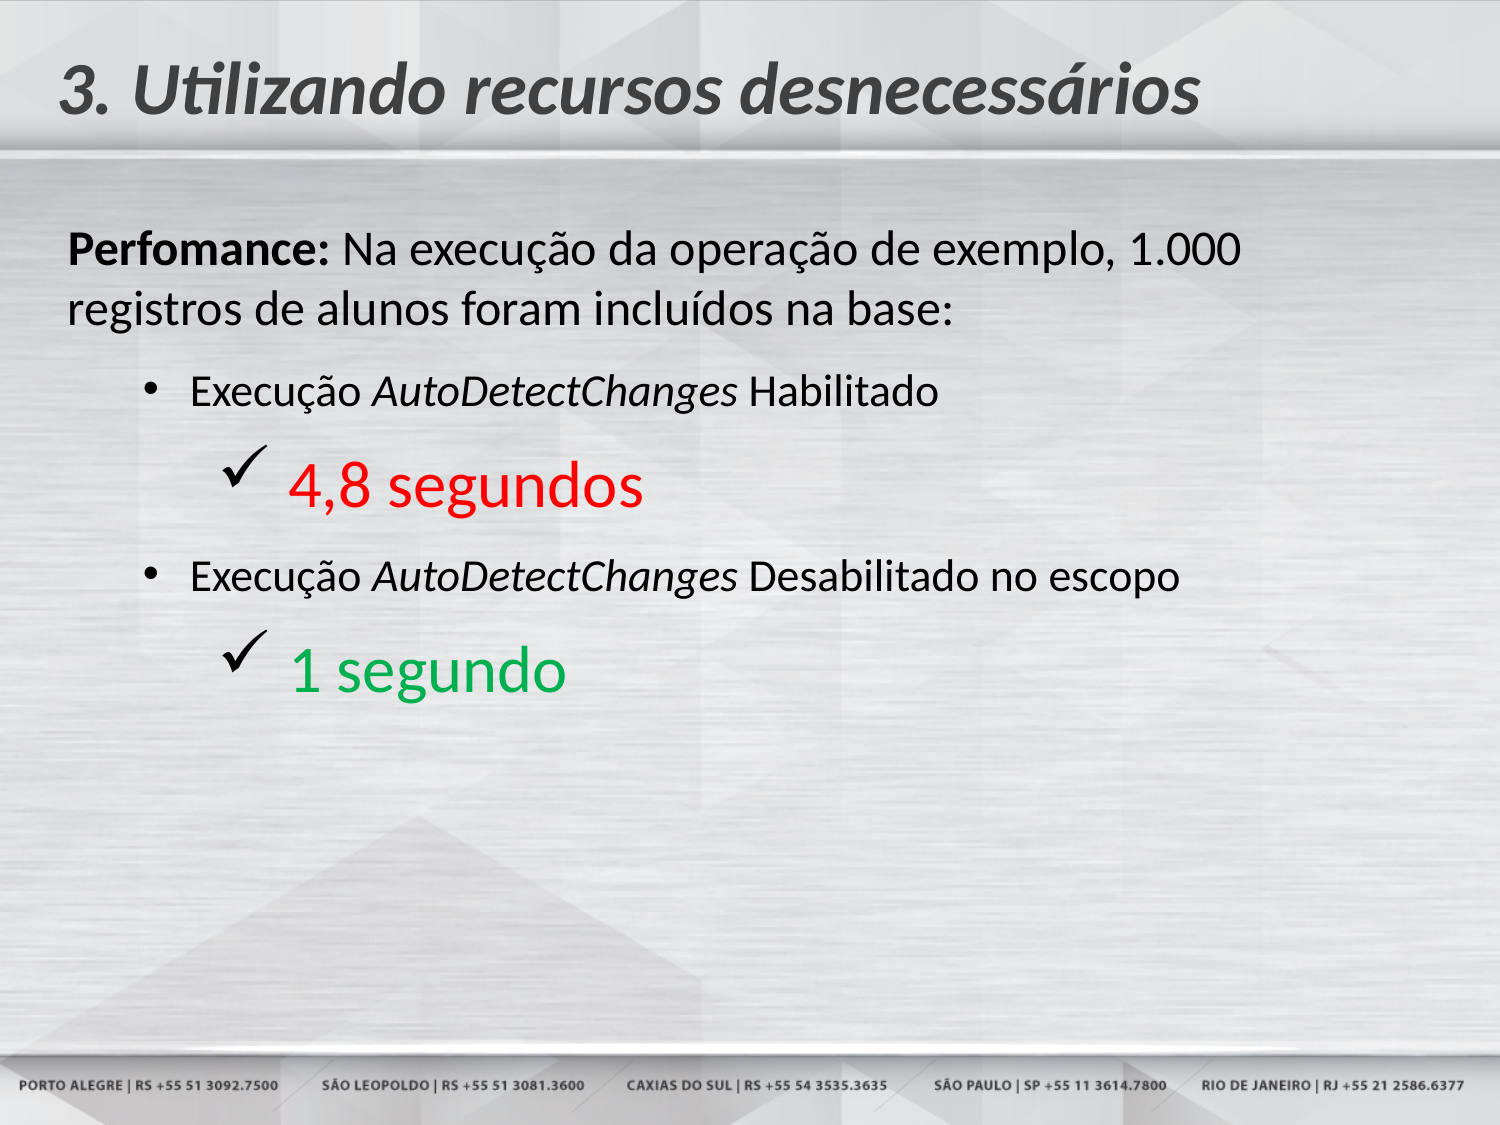

# 3. Utilizando recursos desnecessários
Perfomance: Na execução da operação de exemplo, 1.000 registros de alunos foram incluídos na base:
Execução AutoDetectChanges Habilitado
 4,8 segundos
Execução AutoDetectChanges Desabilitado no escopo
 1 segundo